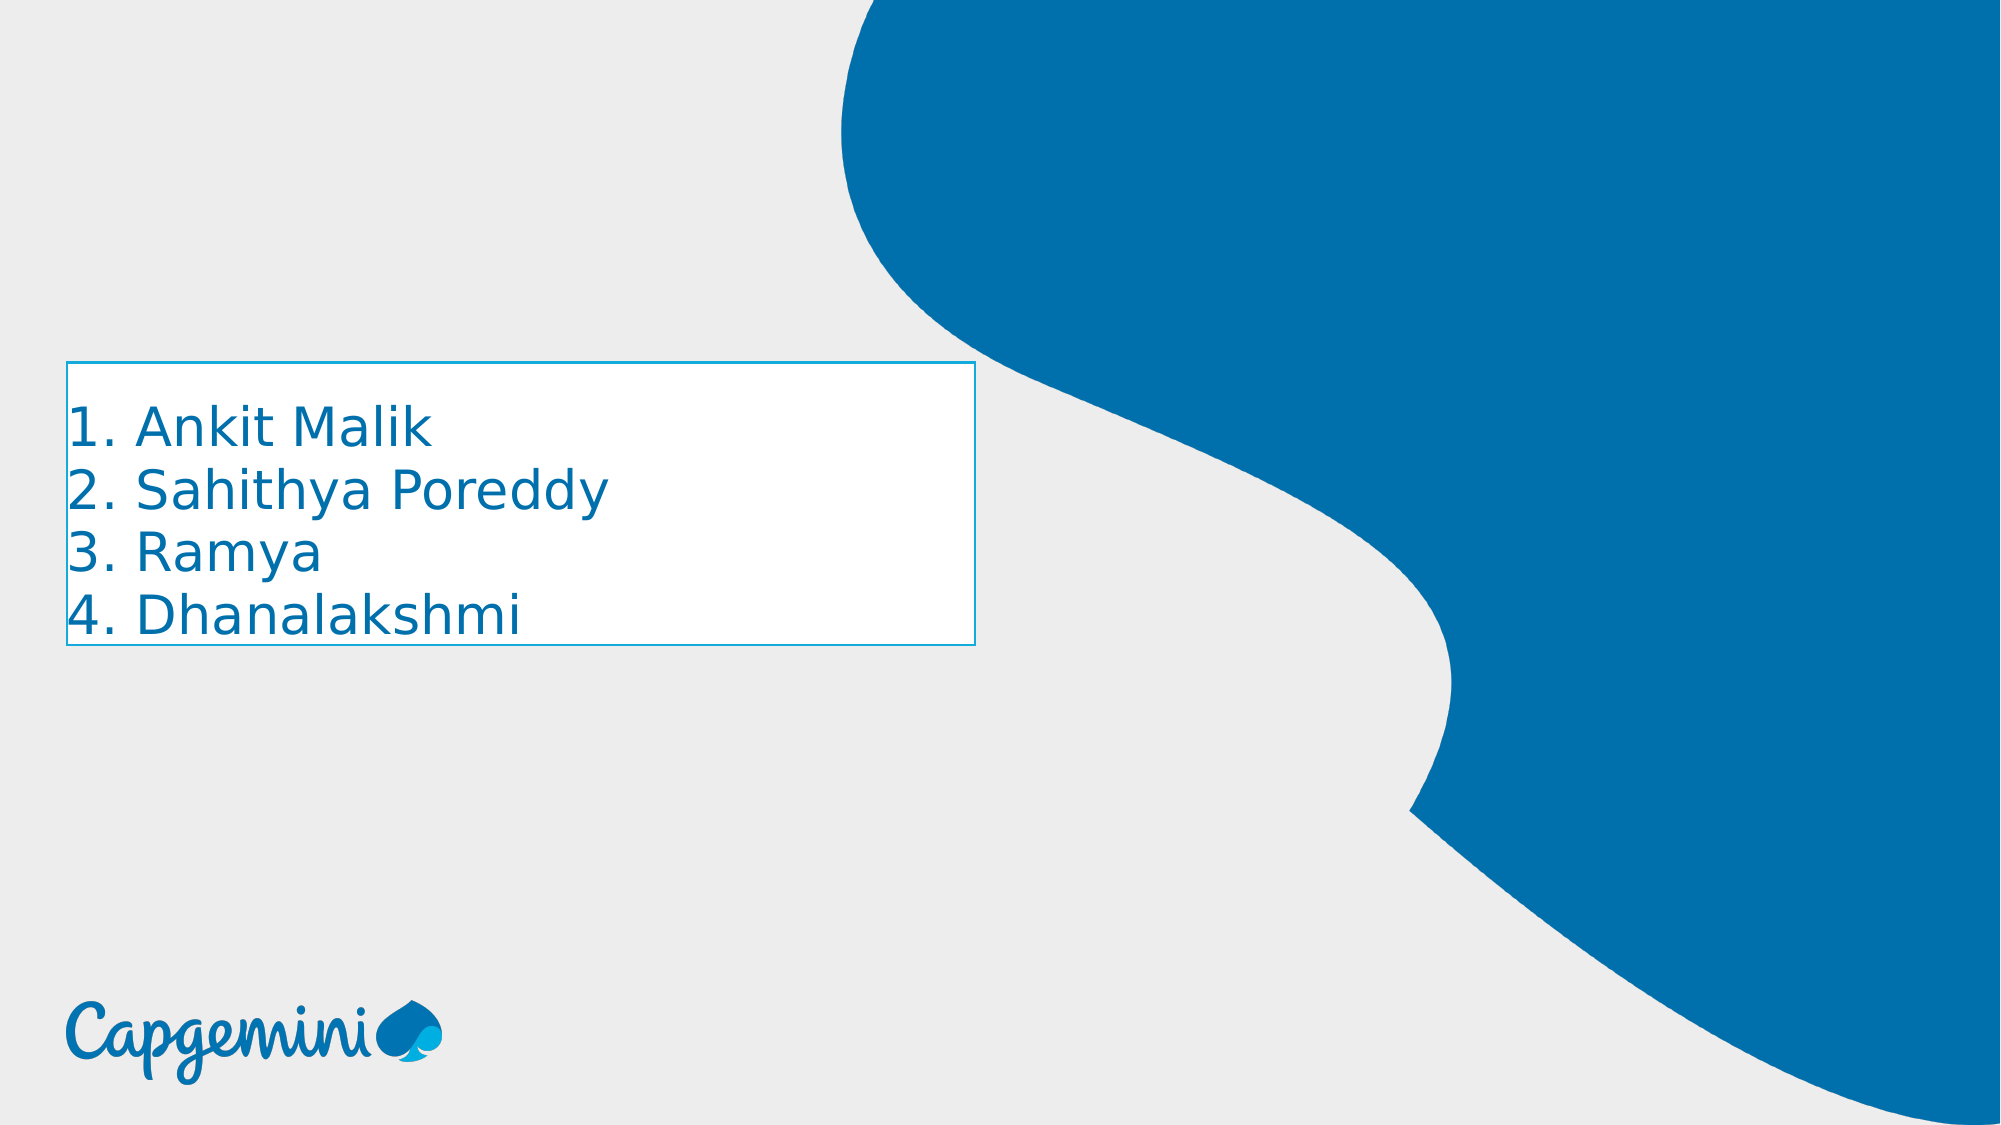

# 1. Ankit Malik 2. Sahithya Poreddy 3. Ramya 4. Dhanalakshmi